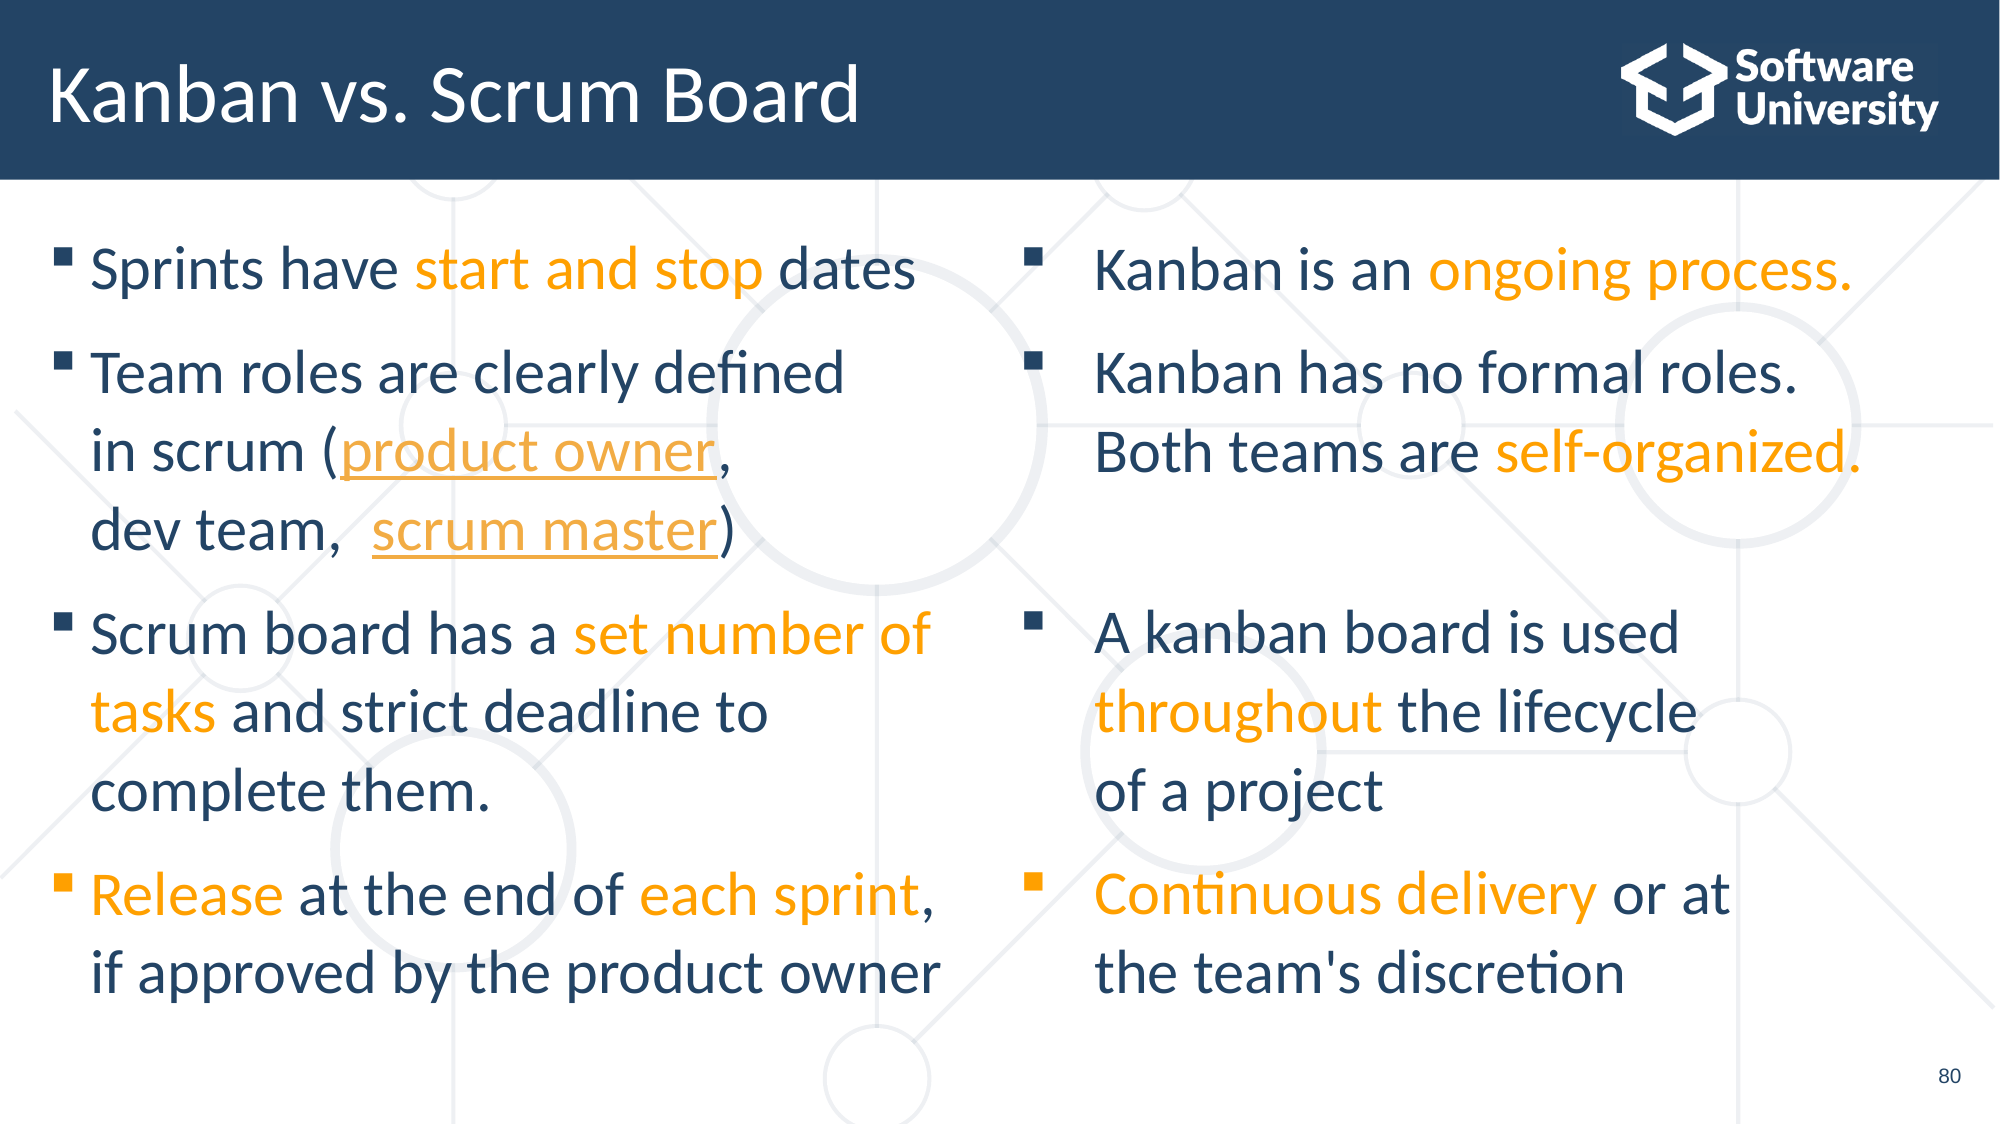

# Kanban vs. Scrum Board
Sprints have start and stop dates
Team roles are clearly defined
in scrum (product owner,
dev team,  scrum master)
Scrum board has a set number of tasks and strict deadline to
complete them.
Release at the end of each sprint, if approved by the product owner
Kanban is an ongoing process.
Kanban has no formal roles.
Both teams are self-organized.

A kanban board is used
throughout the lifecycle
of a project
Continuous delivery or at
the team's discretion
80